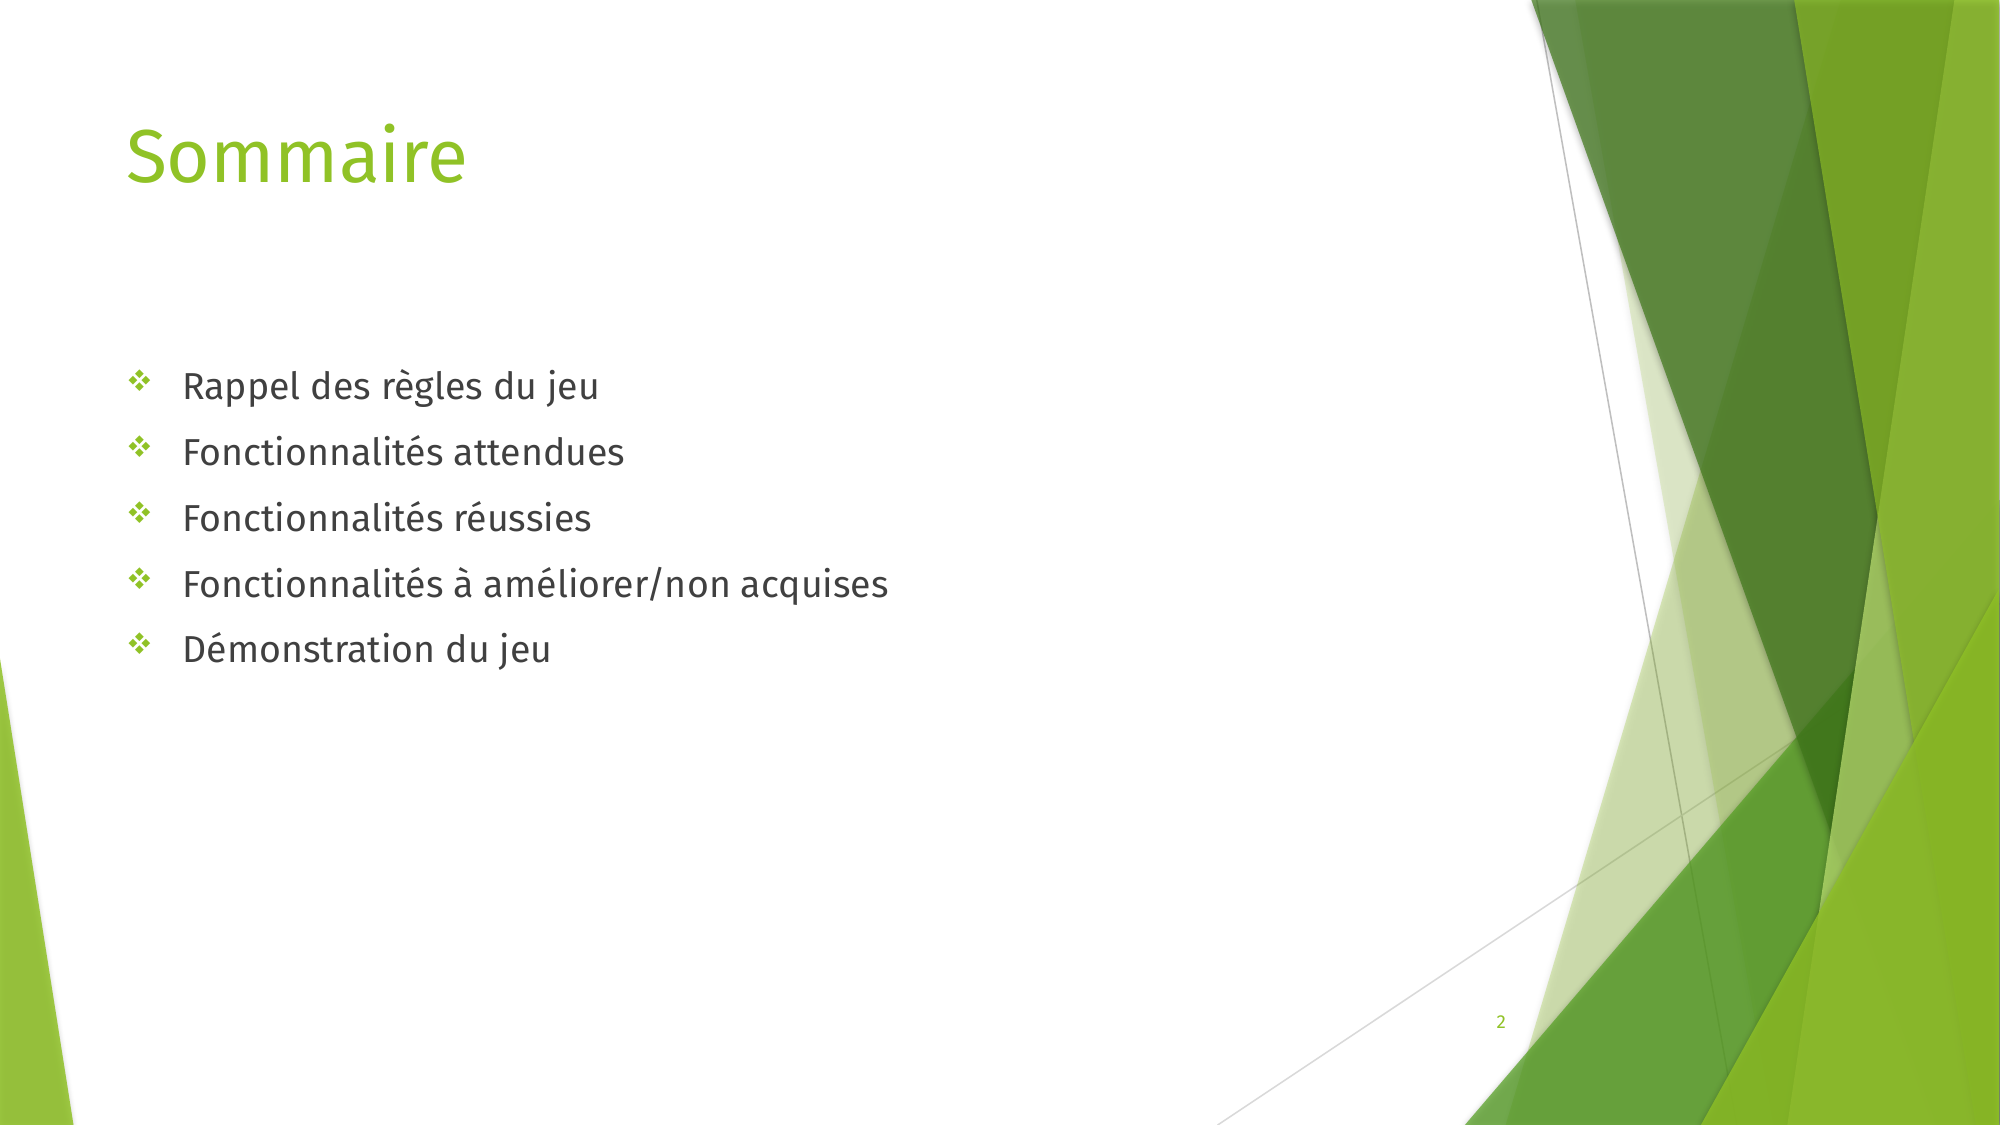

# Sommaire
Rappel des règles du jeu
Fonctionnalités attendues
Fonctionnalités réussies
Fonctionnalités à améliorer/non acquises
Démonstration du jeu
2